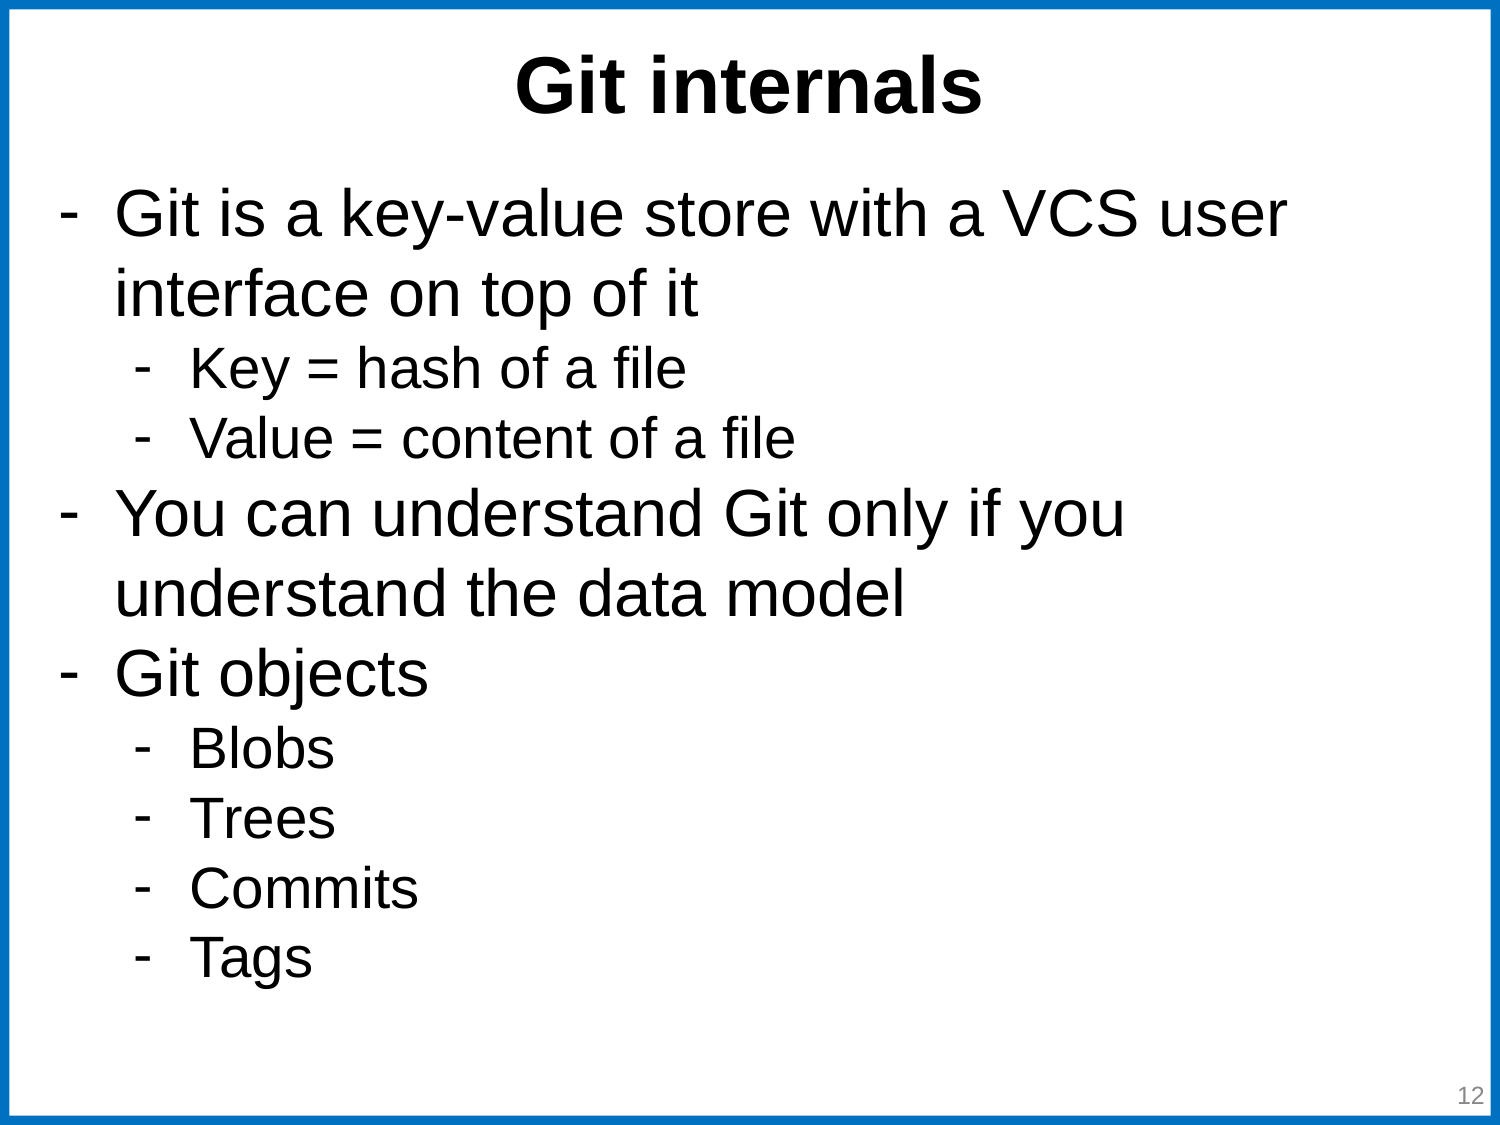

# Git internals
Git is a key-value store with a VCS user interface on top of it
Key = hash of a file
Value = content of a file
You can understand Git only if you understand the data model
Git objects
Blobs
Trees
Commits
Tags
12